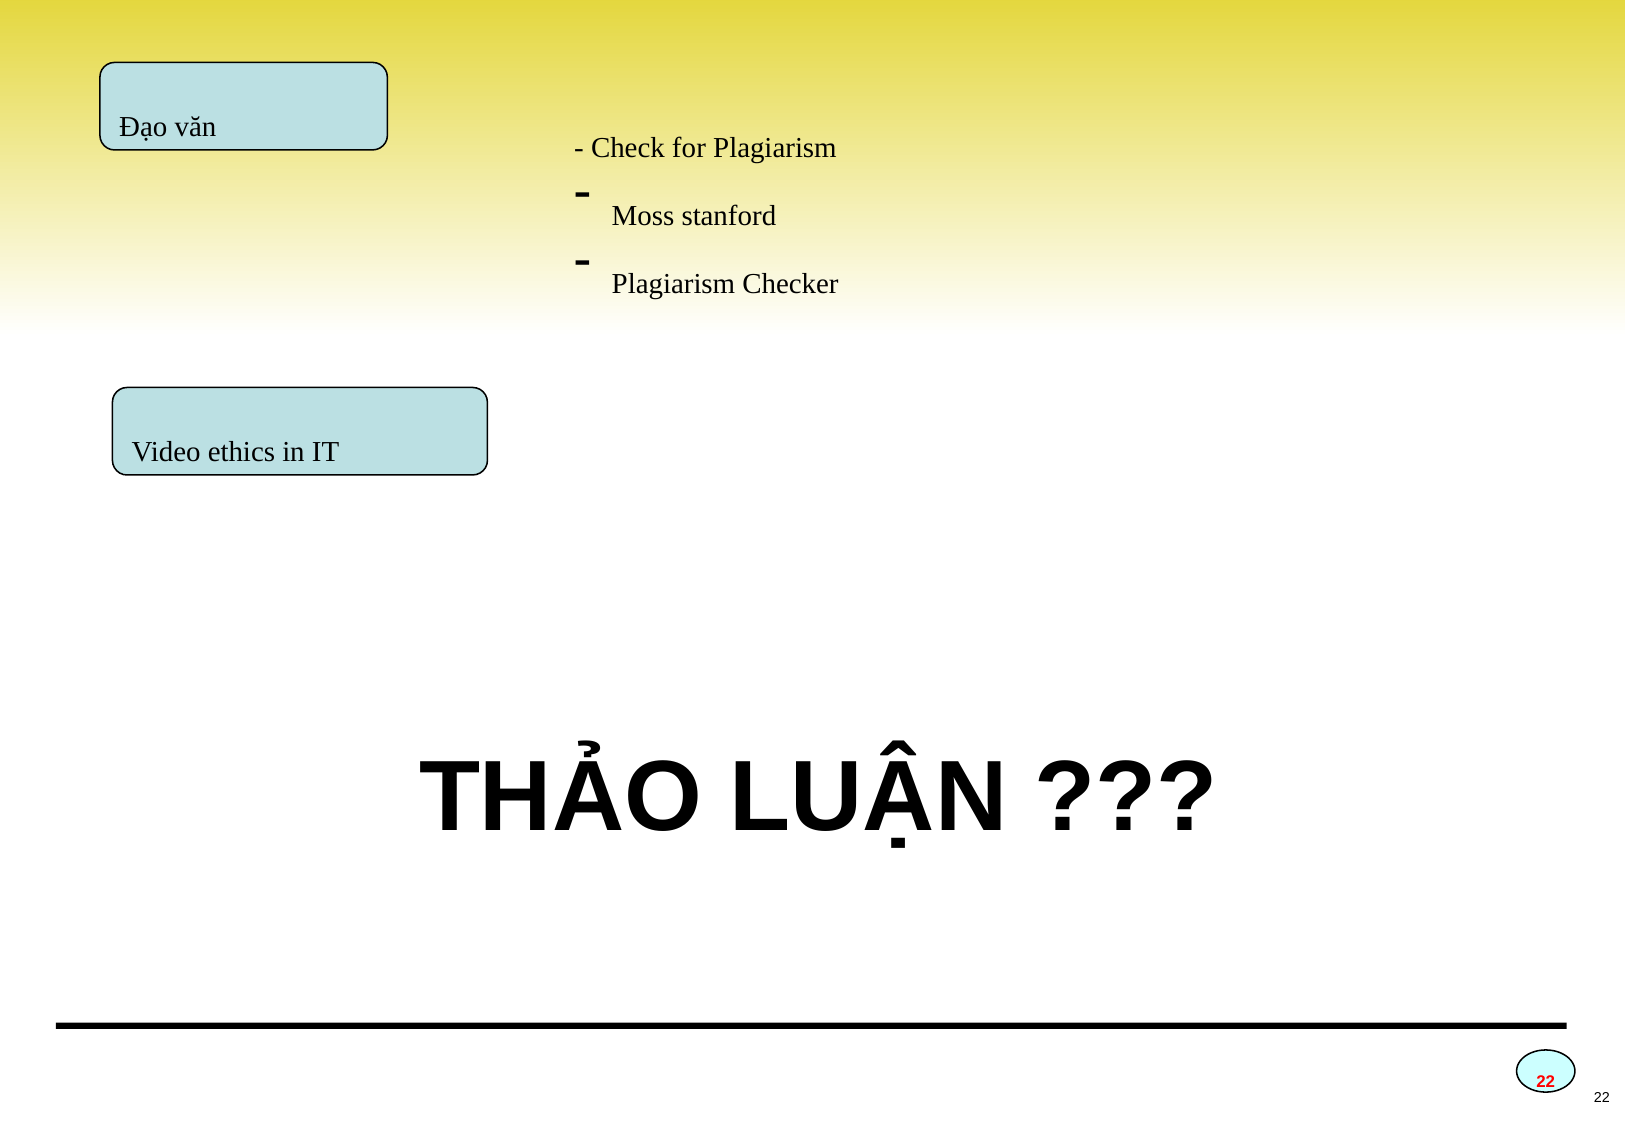

Đạo văn
- Check for Plagiarism
Moss stanford
Plagiarism Checker

Video ethics in IT
# Thảo luận ???
22